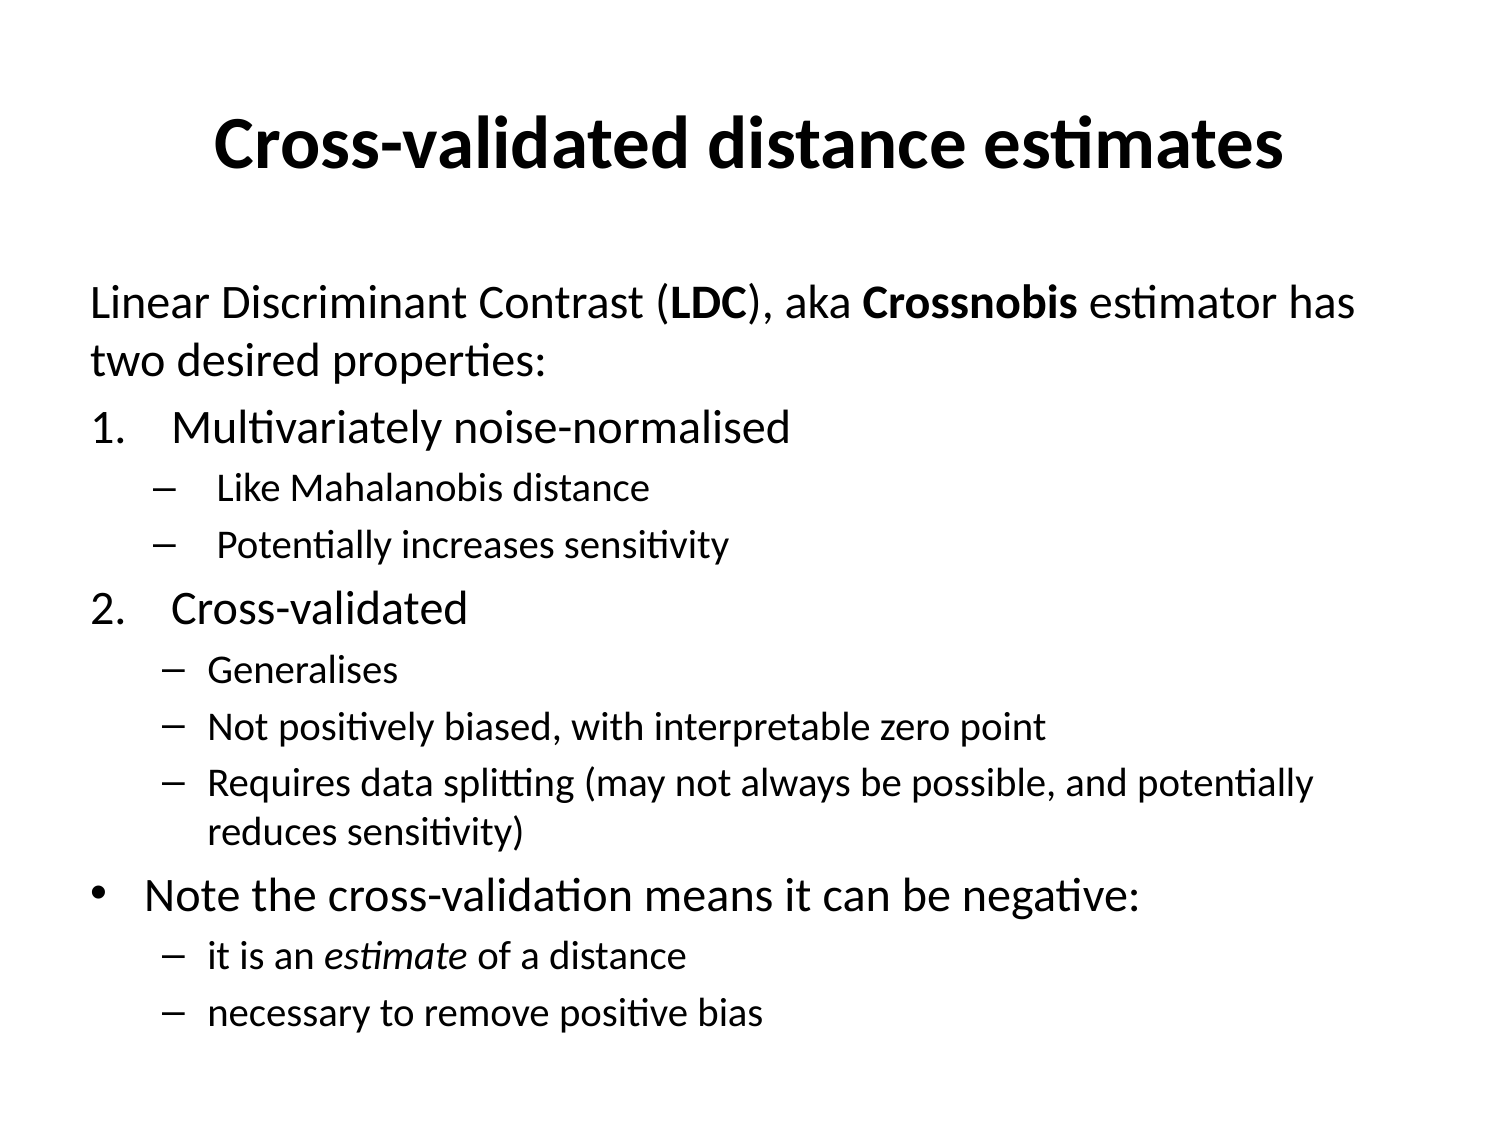

# Cross-validated distance estimates
Linear Discriminant Contrast (LDC), aka Crossnobis estimator has two desired properties:
Multivariately noise-normalised
Like Mahalanobis distance
Potentially increases sensitivity
Cross-validated
Generalises
Not positively biased, with interpretable zero point
Requires data splitting (may not always be possible, and potentially reduces sensitivity)
Note the cross-validation means it can be negative:
it is an estimate of a distance
necessary to remove positive bias